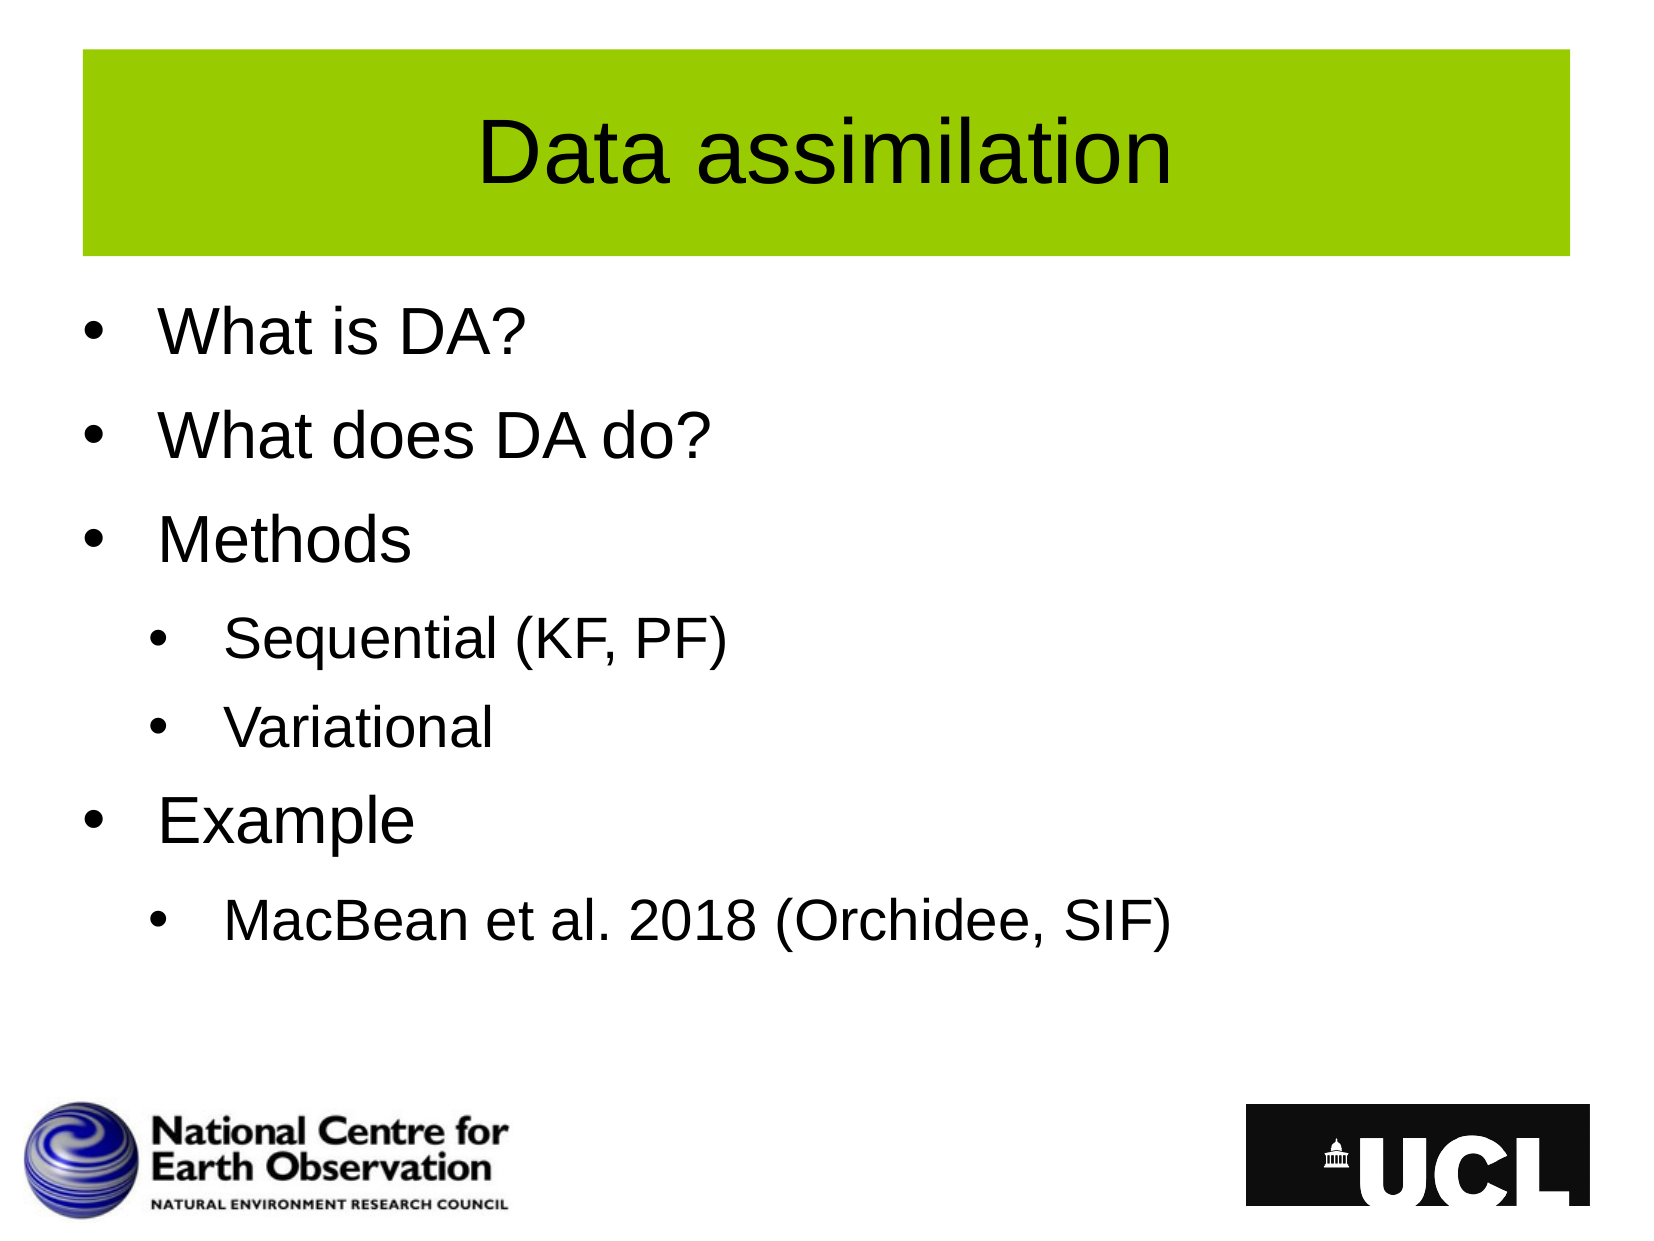

# Data assimilation
What is DA?
What does DA do?
Methods
Sequential (KF, PF)
Variational
Example
MacBean et al. 2018 (Orchidee, SIF)